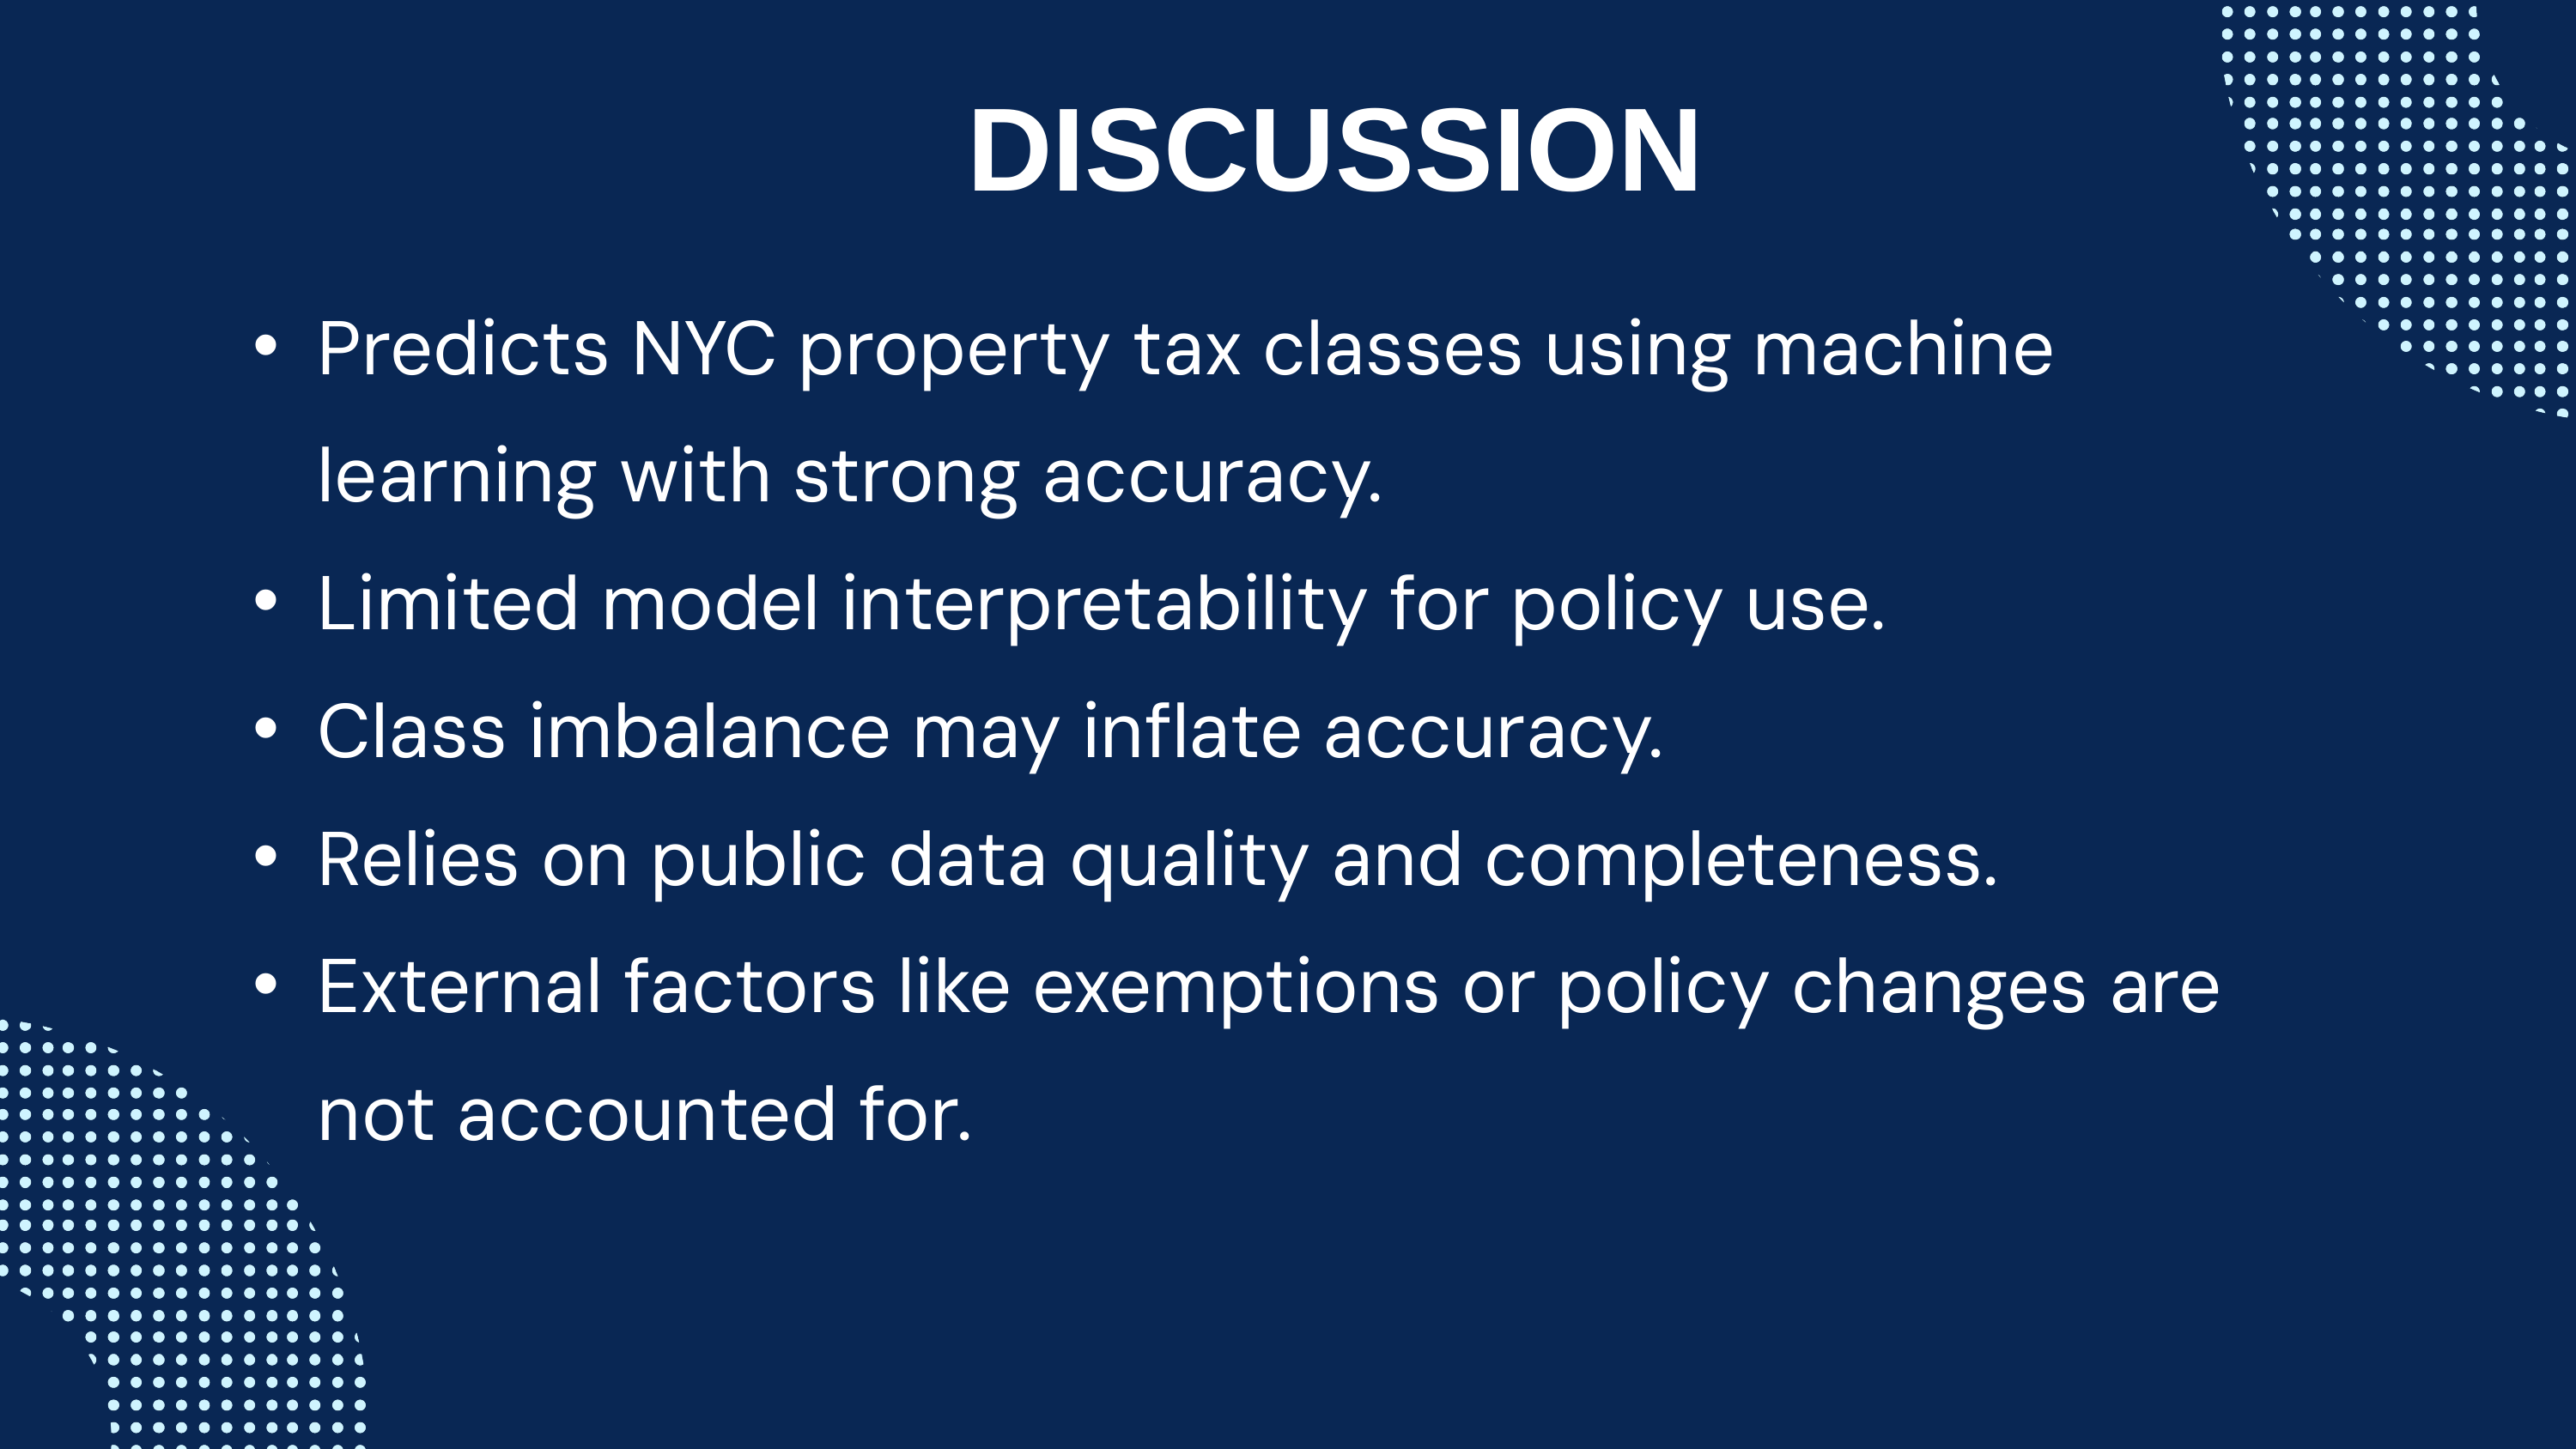

DISCUSSION
Predicts NYC property tax classes using machine learning with strong accuracy.
Limited model interpretability for policy use.
Class imbalance may inflate accuracy.
Relies on public data quality and completeness.
External factors like exemptions or policy changes are not accounted for.